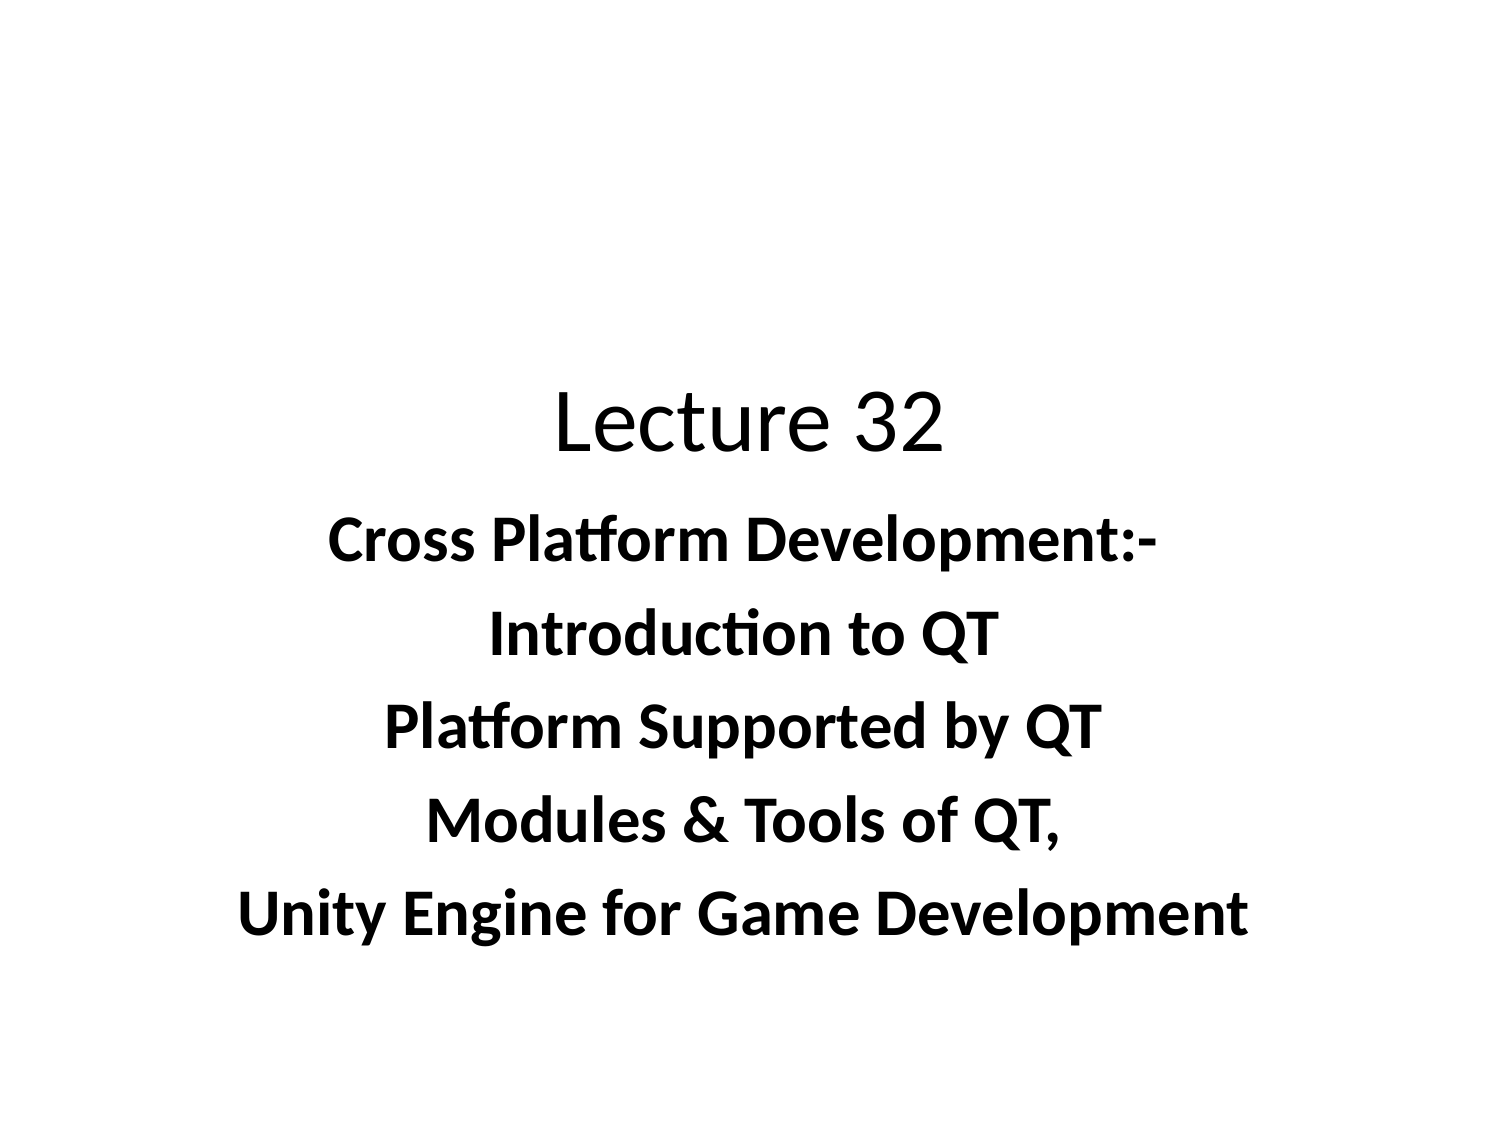

# Lecture 32
Cross Platform Development:-
Introduction to QT
Platform Supported by QT
Modules & Tools of QT,
Unity Engine for Game Development